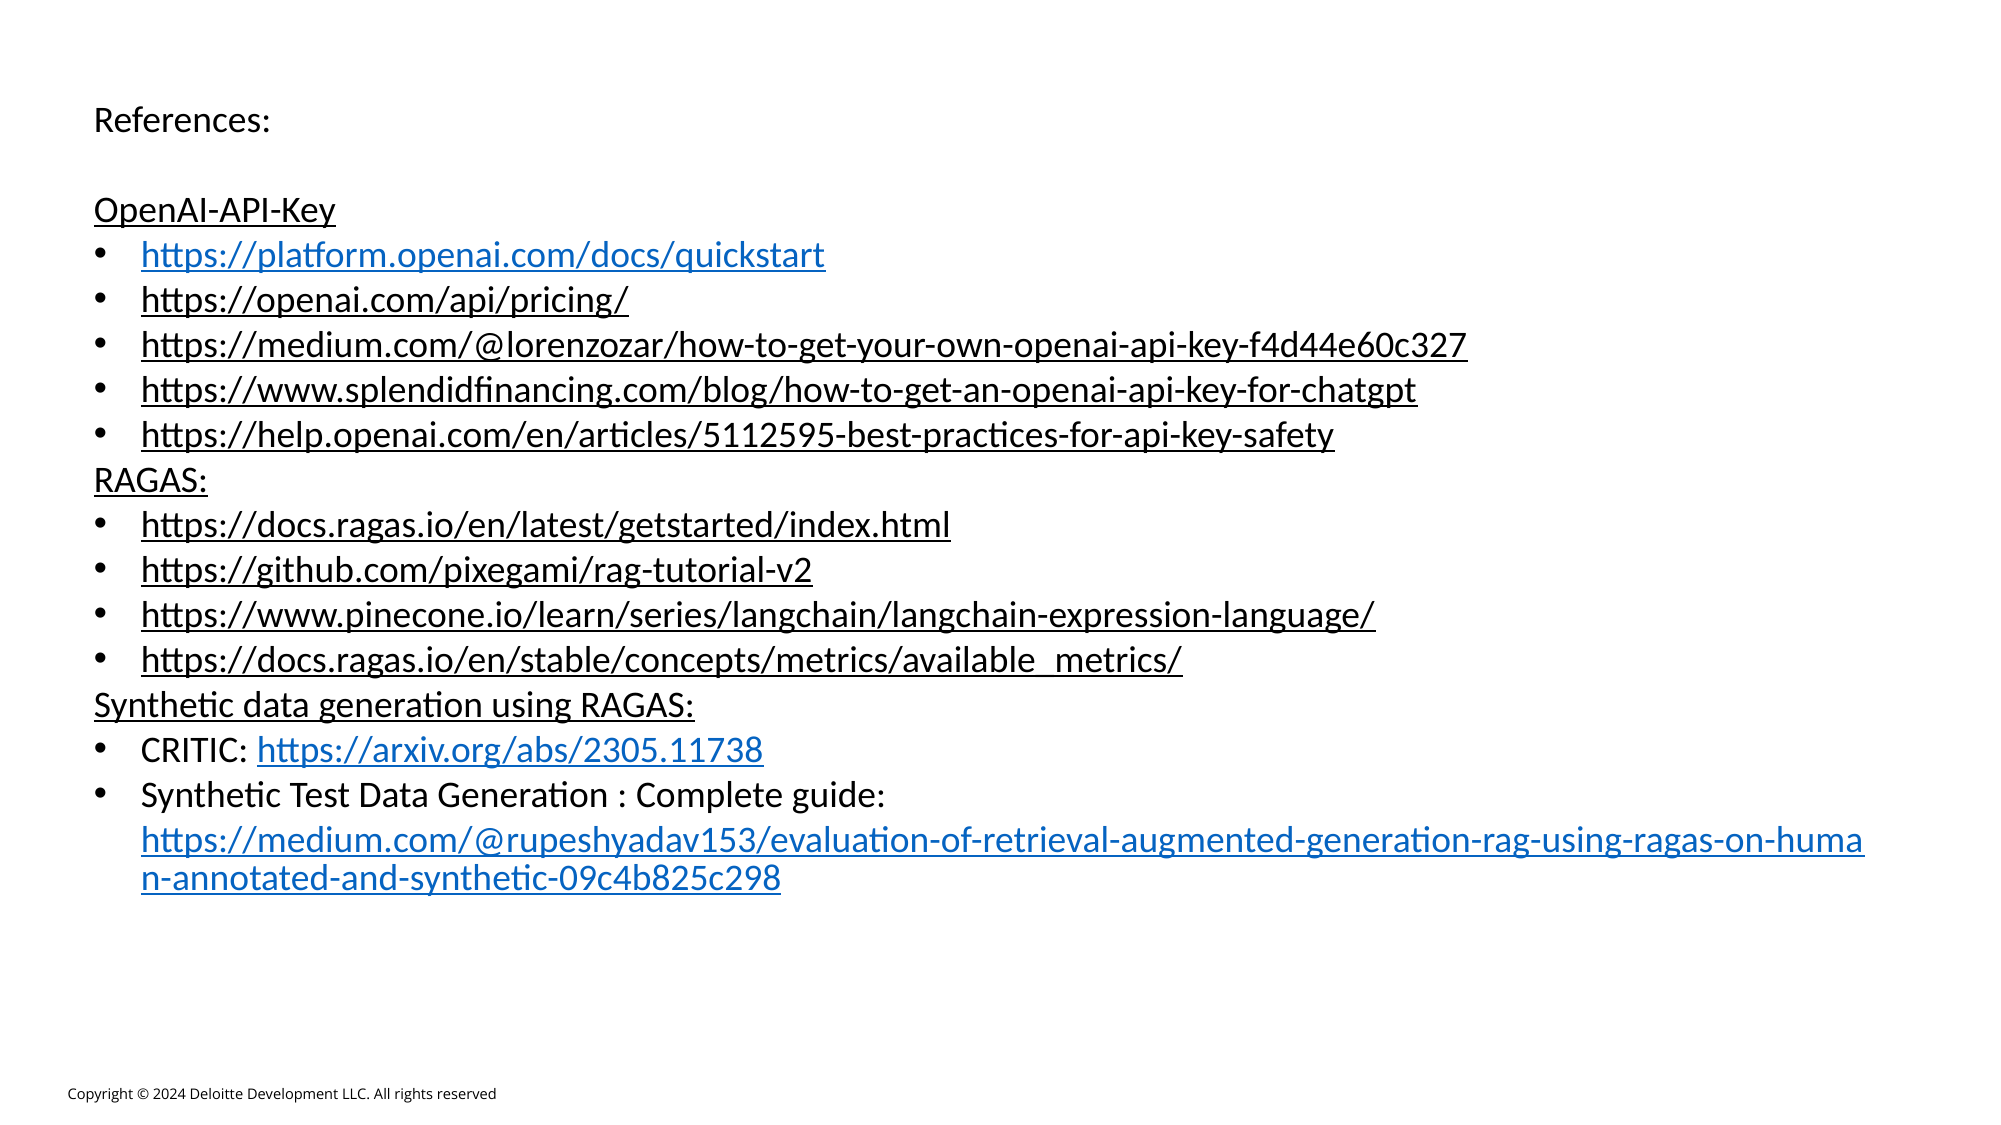

References:

OpenAI-API-Key
https://platform.openai.com/docs/quickstart
https://openai.com/api/pricing/
https://medium.com/@lorenzozar/how-to-get-your-own-openai-api-key-f4d44e60c327
https://www.splendidfinancing.com/blog/how-to-get-an-openai-api-key-for-chatgpt
https://help.openai.com/en/articles/5112595-best-practices-for-api-key-safety
RAGAS:
https://docs.ragas.io/en/latest/getstarted/index.html
https://github.com/pixegami/rag-tutorial-v2
https://www.pinecone.io/learn/series/langchain/langchain-expression-language/
https://docs.ragas.io/en/stable/concepts/metrics/available_metrics/
Synthetic data generation using RAGAS:
CRITIC: https://arxiv.org/abs/2305.11738
Synthetic Test Data Generation : Complete guide: https://medium.com/@rupeshyadav153/evaluation-of-retrieval-augmented-generation-rag-using-ragas-on-human-annotated-and-synthetic-09c4b825c298